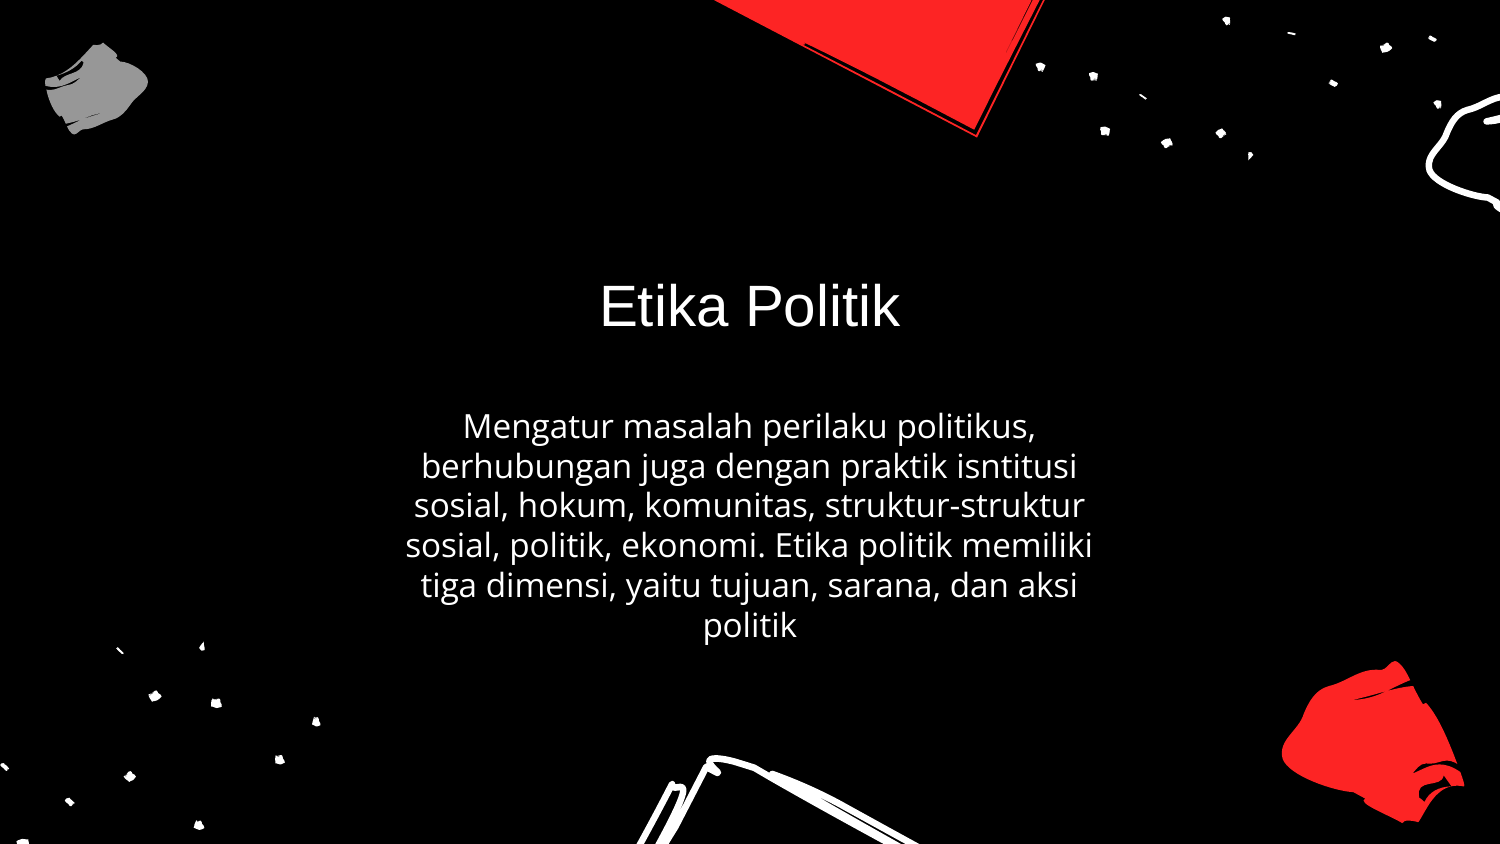

# Etika Politik
Mengatur masalah perilaku politikus, berhubungan juga dengan praktik isntitusi sosial, hokum, komunitas, struktur-struktur sosial, politik, ekonomi. Etika politik memiliki tiga dimensi, yaitu tujuan, sarana, dan aksi politik